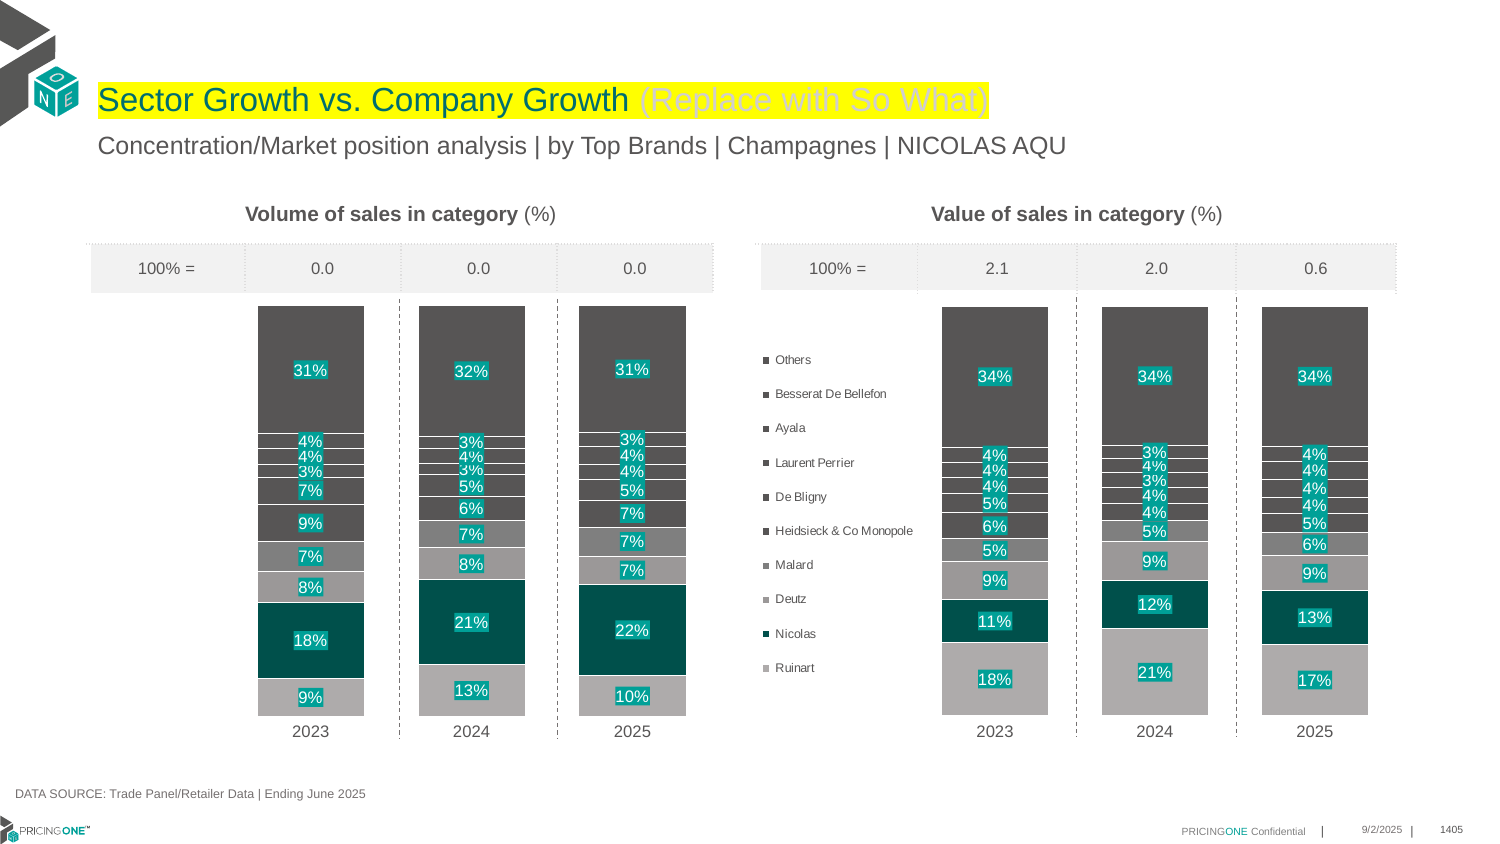

# Sector Growth vs. Company Growth (Replace with So What)
Concentration/Market position analysis | by Top Brands | Champagnes | NICOLAS AQU
| Volume of sales in category (%) |  |  |  |
| --- | --- | --- | --- |
| 100% = | 0.0 | 0.0 | 0.0 |
| Value of sales in category (%) |  |  |  |
| --- | --- | --- | --- |
| 100% = | 2.1 | 2.0 | 0.6 |

### Chart

| Category | Ruinart | Nicolas | Deutz | Malard | Heidsieck & Co Monopole | De Bligny | Laurent Perrier | Ayala | Besserat De Bellefon | Others |
|---|---|---|---|---|---|---|---|---|---|---|
| 2023 | 0.09215266406348406 | 0.18422975185791662 | 0.07696183398412898 | 0.07106688499811059 | 0.09174959062854264 | 0.06600327497165889 | 0.030406852248394005 | 0.03909812318931855 | 0.035268925557374986 | 0.31306209850107064 |
| 2024 | 0.1251728907330567 | 0.20710926694329185 | 0.07756569847856155 | 0.0672475795297372 | 0.05681881051175657 | 0.05372060857538036 | 0.027717842323651452 | 0.036957123098201934 | 0.02954356846473029 | 0.318146611341632 |
| 2025 | 0.09942011933775947 | 0.22211950584082696 | 0.0682410286578704 | 0.07084628960416842 | 0.06555172703588537 | 0.050424405412219514 | 0.037061937977981345 | 0.04277670392469955 | 0.0341205143289352 | 0.30943776787965377 |

### Chart

| Category | Ruinart | Nicolas | Deutz | Malard | Heidsieck & Co Monopole | De Bligny | Laurent Perrier | Ayala | Besserat De Bellefon | Others |
|---|---|---|---|---|---|---|---|---|---|---|
| 2023 | 0.1788065234466653 | 0.10501829795217438 | 0.09318880502160871 | 0.05447161454297344 | 0.06417166439631632 | 0.04609682872281877 | 0.039253149901180985 | 0.03634111969936371 | 0.038376517971914194 | 0.3442754783449841 |
| 2024 | 0.21264802862390358 | 0.11824108038232128 | 0.09326020976248839 | 0.05251693475114392 | 0.04150896238349516 | 0.03999346476864974 | 0.03460702055934615 | 0.03577168482976132 | 0.03126155573333388 | 0.34019105820555656 |
| 2025 | 0.17405260051571608 | 0.1304455547104068 | 0.08667123257406711 | 0.056080179017235776 | 0.046629066314018704 | 0.03909058486748874 | 0.04466435846370893 | 0.0433261478154658 | 0.03647255247900366 | 0.3425677232428884 |
DATA SOURCE: Trade Panel/Retailer Data | Ending June 2025

9/2/2025
1405